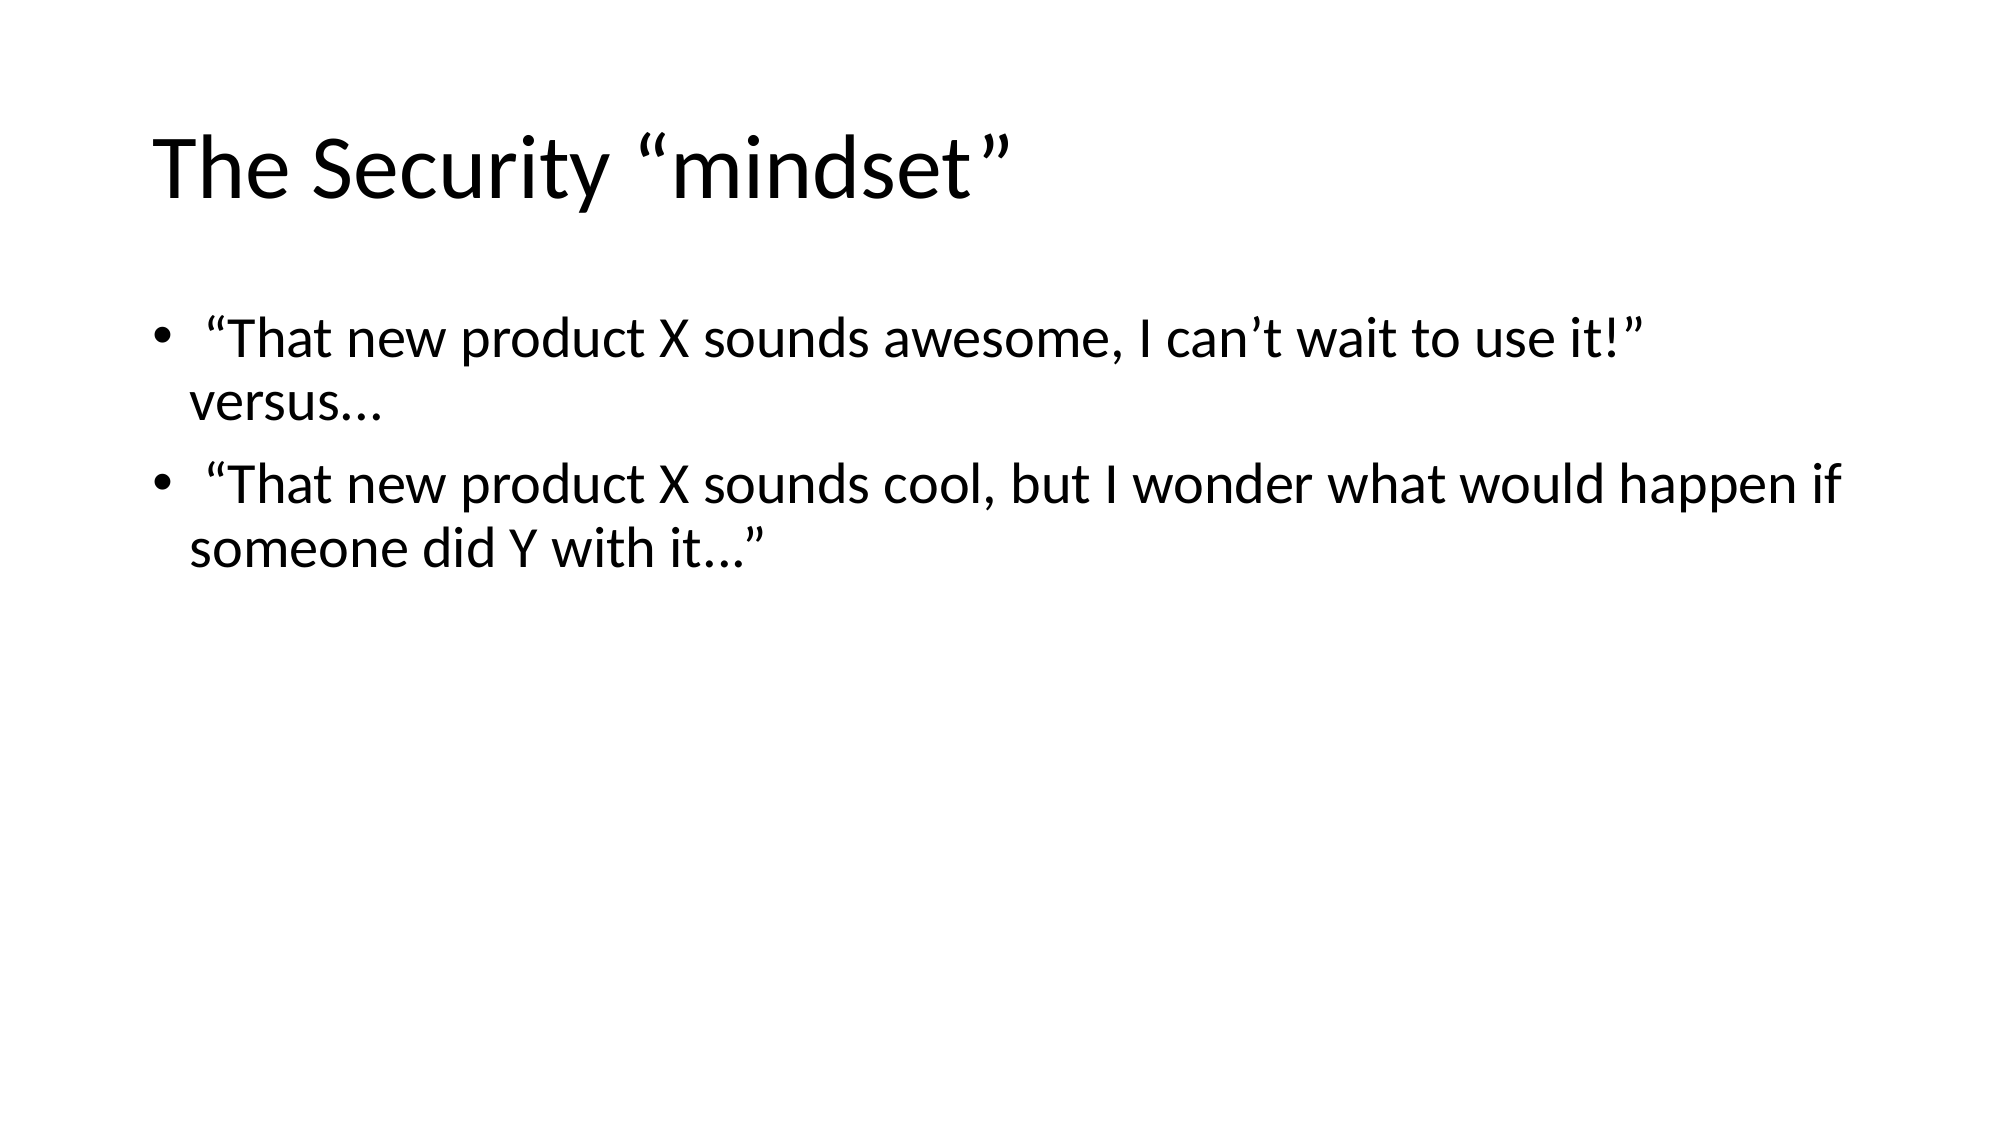

# The Security “mindset”
 “That new product X sounds awesome, I can’t wait to use it!” versus...
 “That new product X sounds cool, but I wonder what would happen if someone did Y with it...”